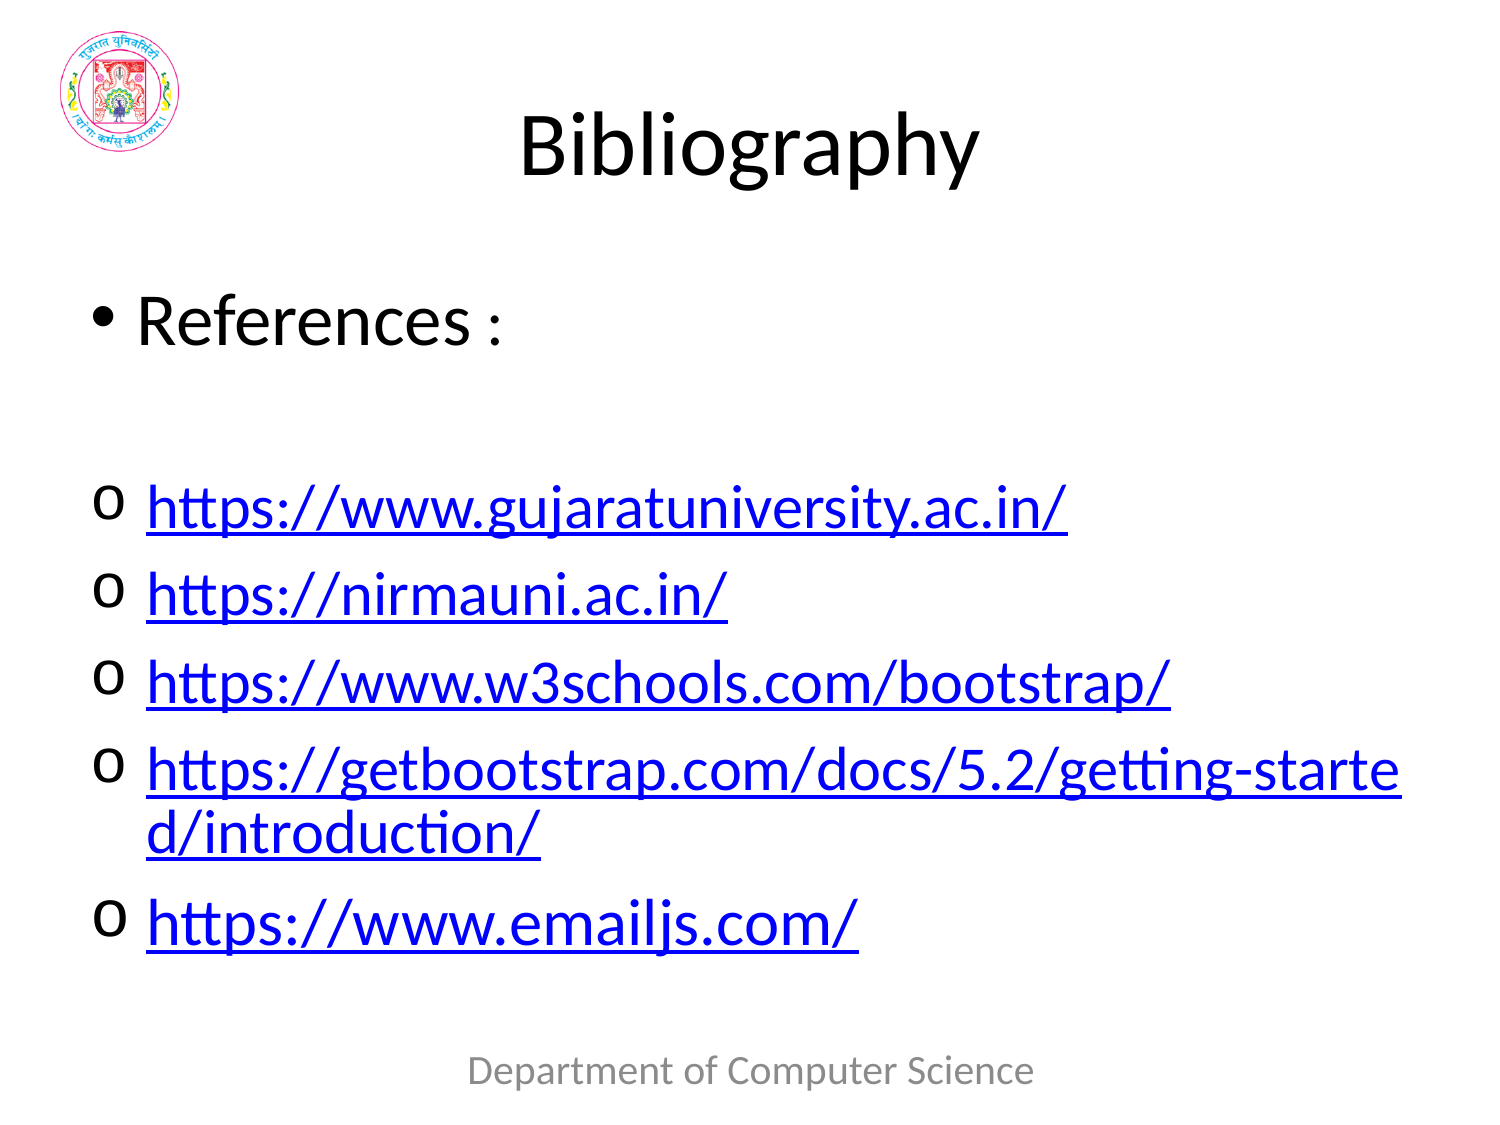

# Bibliography
References :

https://www.gujaratuniversity.ac.in/
https://nirmauni.ac.in/
https://www.w3schools.com/bootstrap/
https://getbootstrap.com/docs/5.2/getting-started/introduction/
https://www.emailjs.com/
Department of Computer Science
48